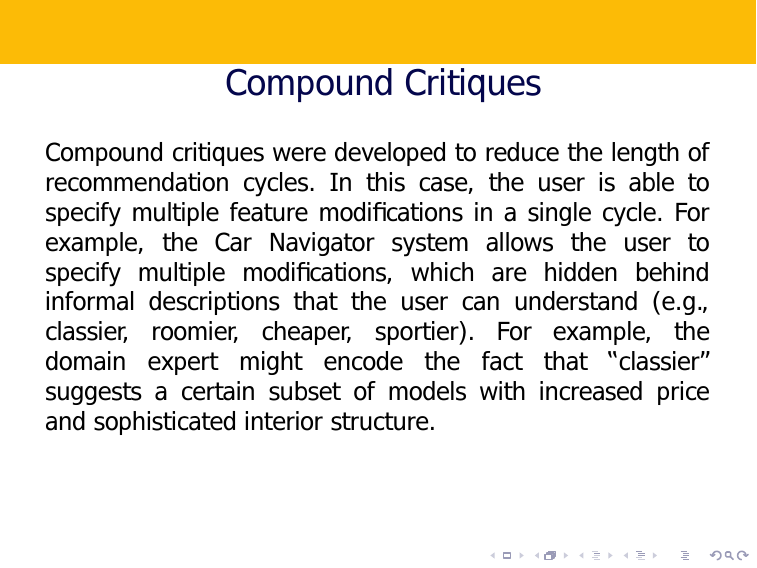

# Compound Critiques
Compound critiques were developed to reduce the length of recommendation cycles. In this case, the user is able to specify multiple feature modifications in a single cycle. For example, the Car Navigator system allows the user to specify multiple modifications, which are hidden behind informal descriptions that the user can understand (e.g., classier, roomier, cheaper, sportier). For example, the domain expert might encode the fact that “classier” suggests a certain subset of models with increased price and sophisticated interior structure.